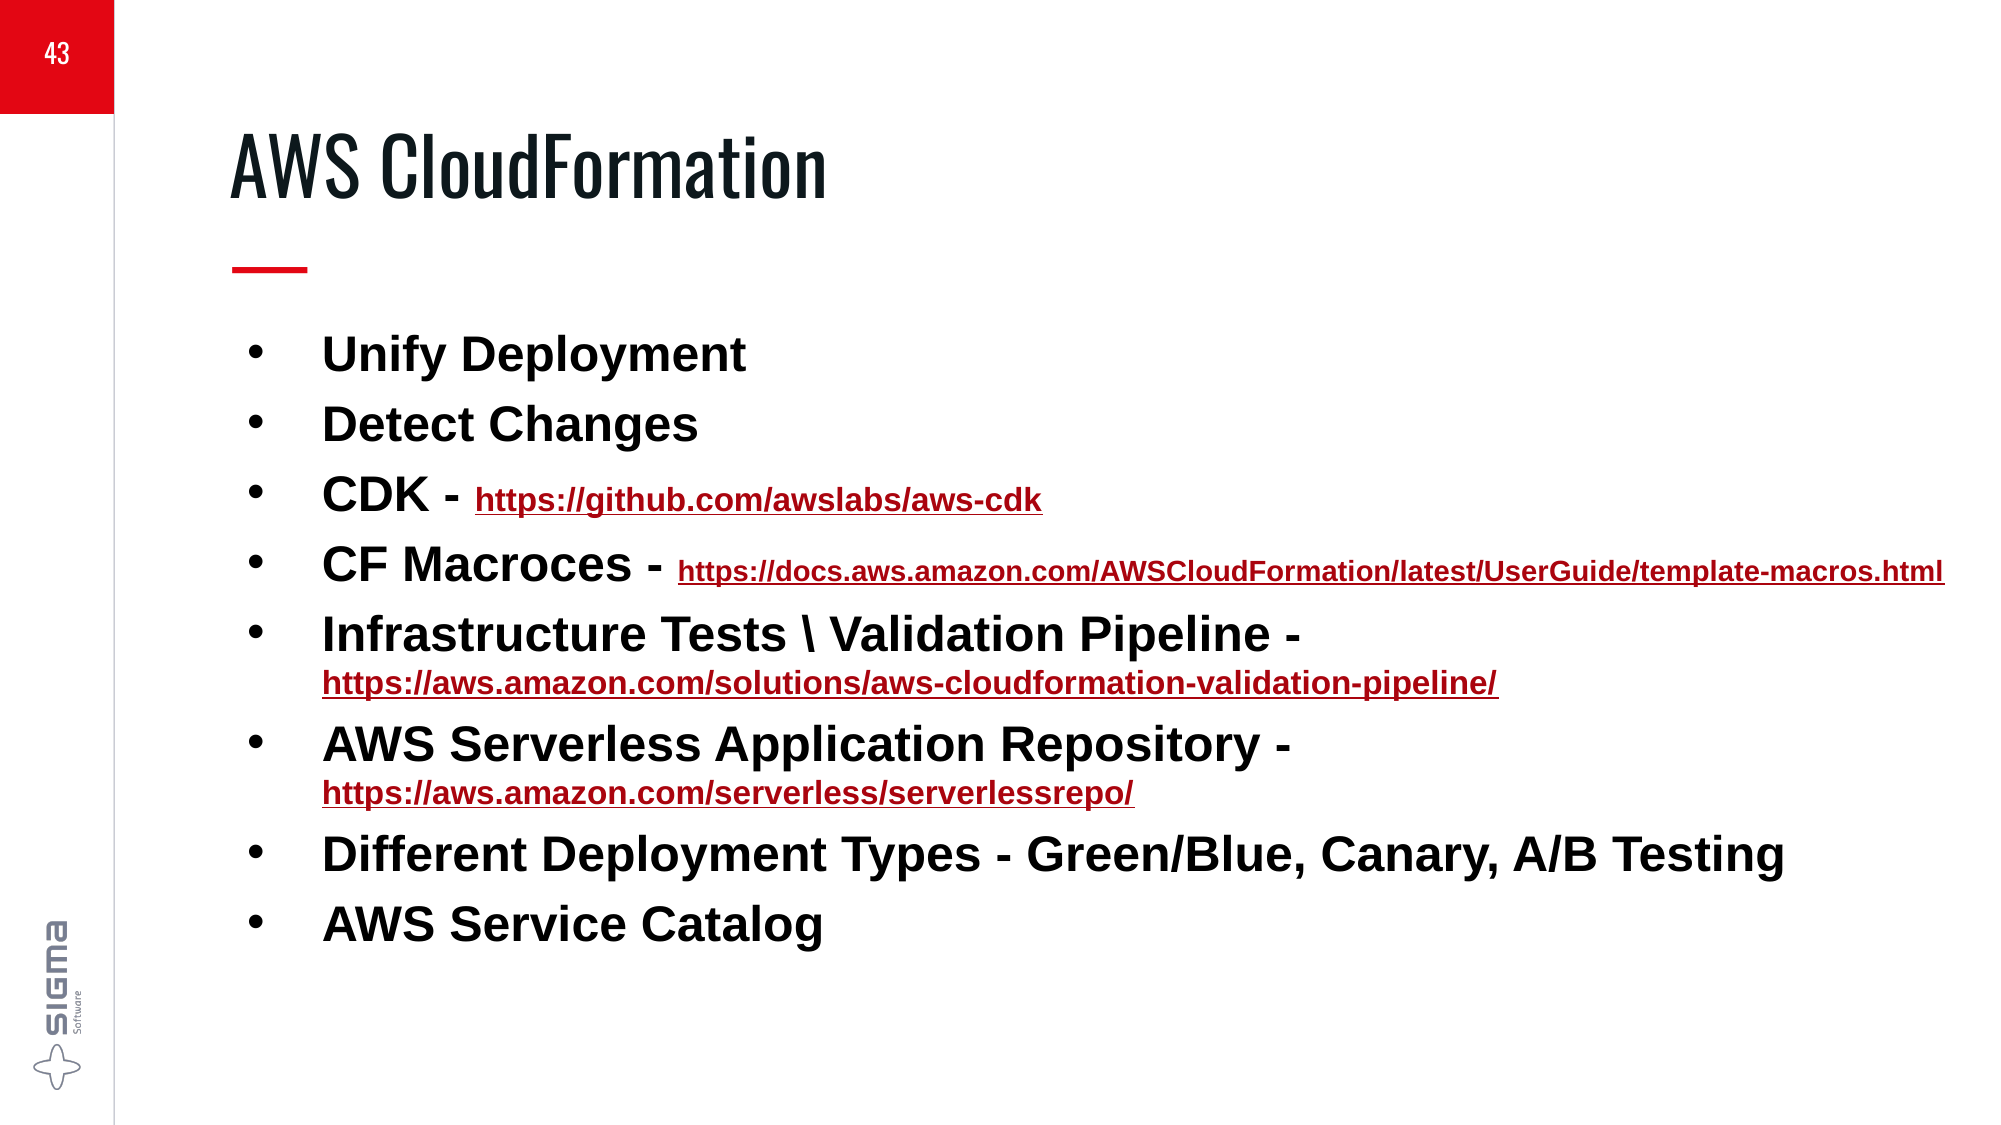

43
# AWS CloudFormation —
Unify Deployment
Detect Changes
CDK - https://github.com/awslabs/aws-cdk
CF Macroces - https://docs.aws.amazon.com/AWSCloudFormation/latest/UserGuide/template-macros.html
Infrastructure Tests \ Validation Pipeline - https://aws.amazon.com/solutions/aws-cloudformation-validation-pipeline/
AWS Serverless Application Repository - https://aws.amazon.com/serverless/serverlessrepo/
Different Deployment Types - Green/Blue, Canary, A/B Testing
AWS Service Catalog